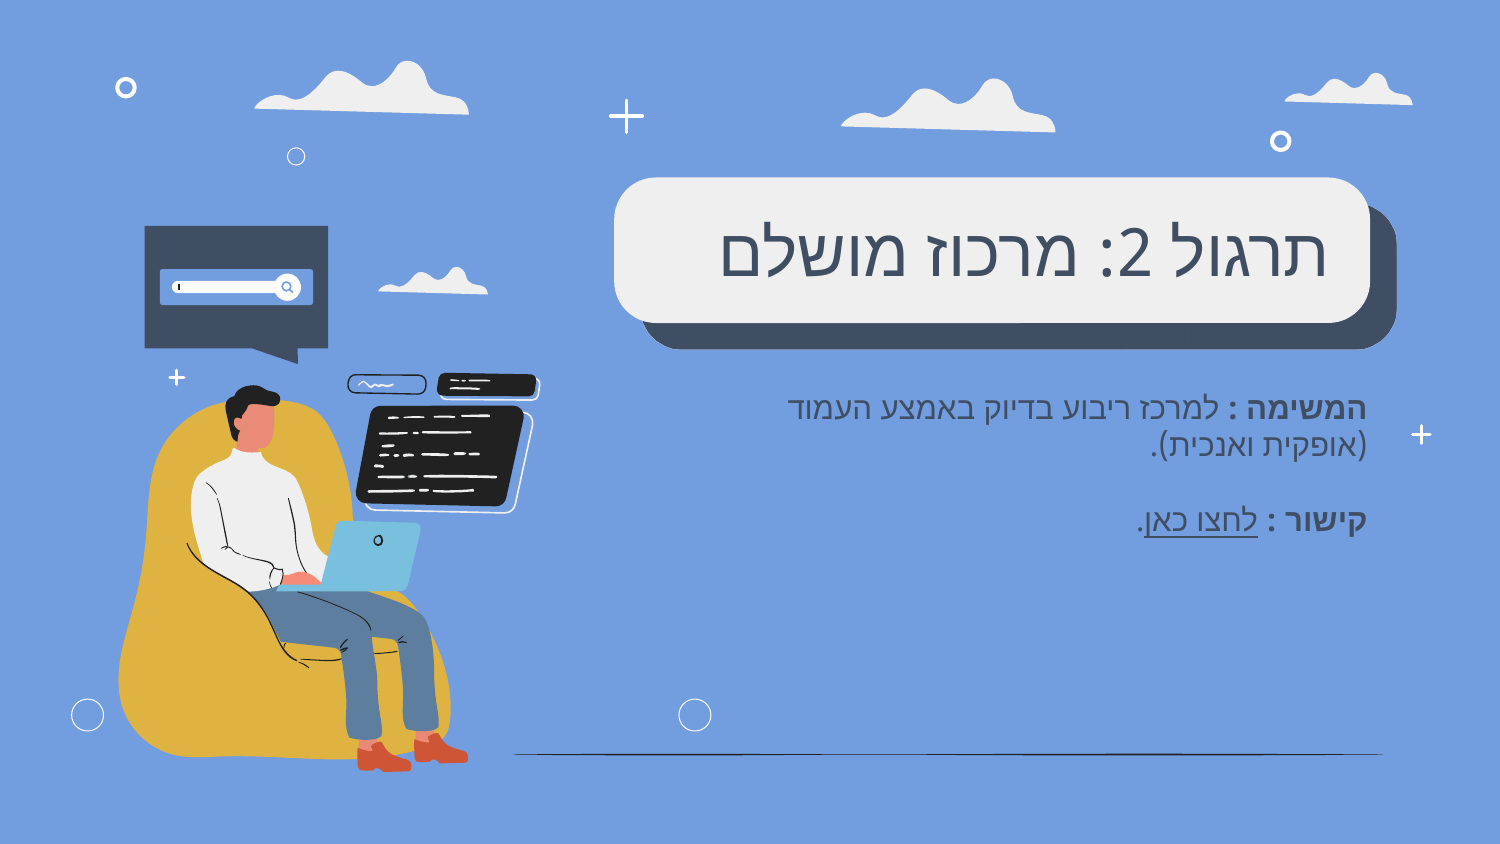

# תרגול 2: מרכוז מושלם

המשימה : למרכז ריבוע בדיוק באמצע העמוד (אופקית ואנכית).

קישור : לחצו כאן.